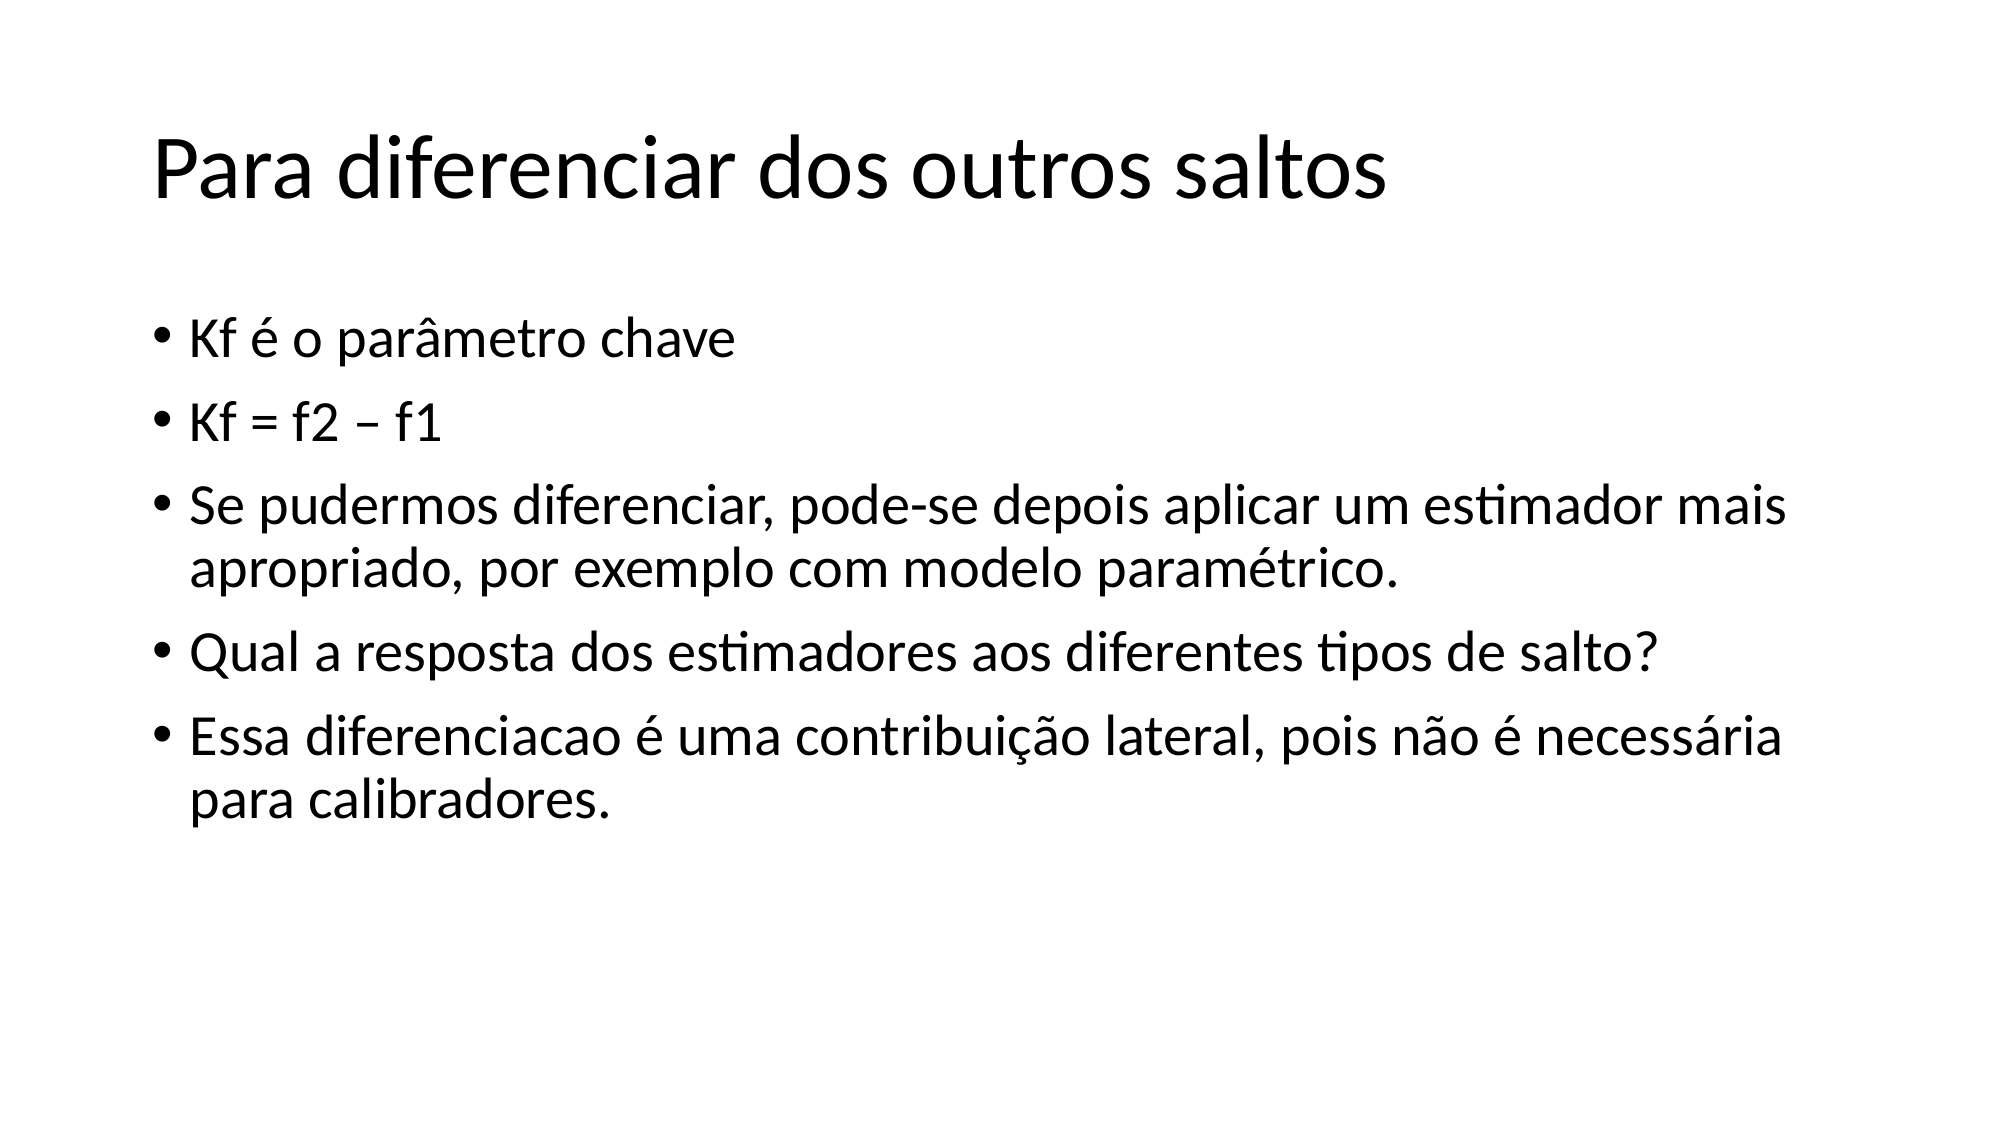

# Para diferenciar dos outros saltos
Kf é o parâmetro chave
Kf = f2 – f1
Se pudermos diferenciar, pode-se depois aplicar um estimador mais apropriado, por exemplo com modelo paramétrico.
Qual a resposta dos estimadores aos diferentes tipos de salto?
Essa diferenciacao é uma contribuição lateral, pois não é necessária para calibradores.